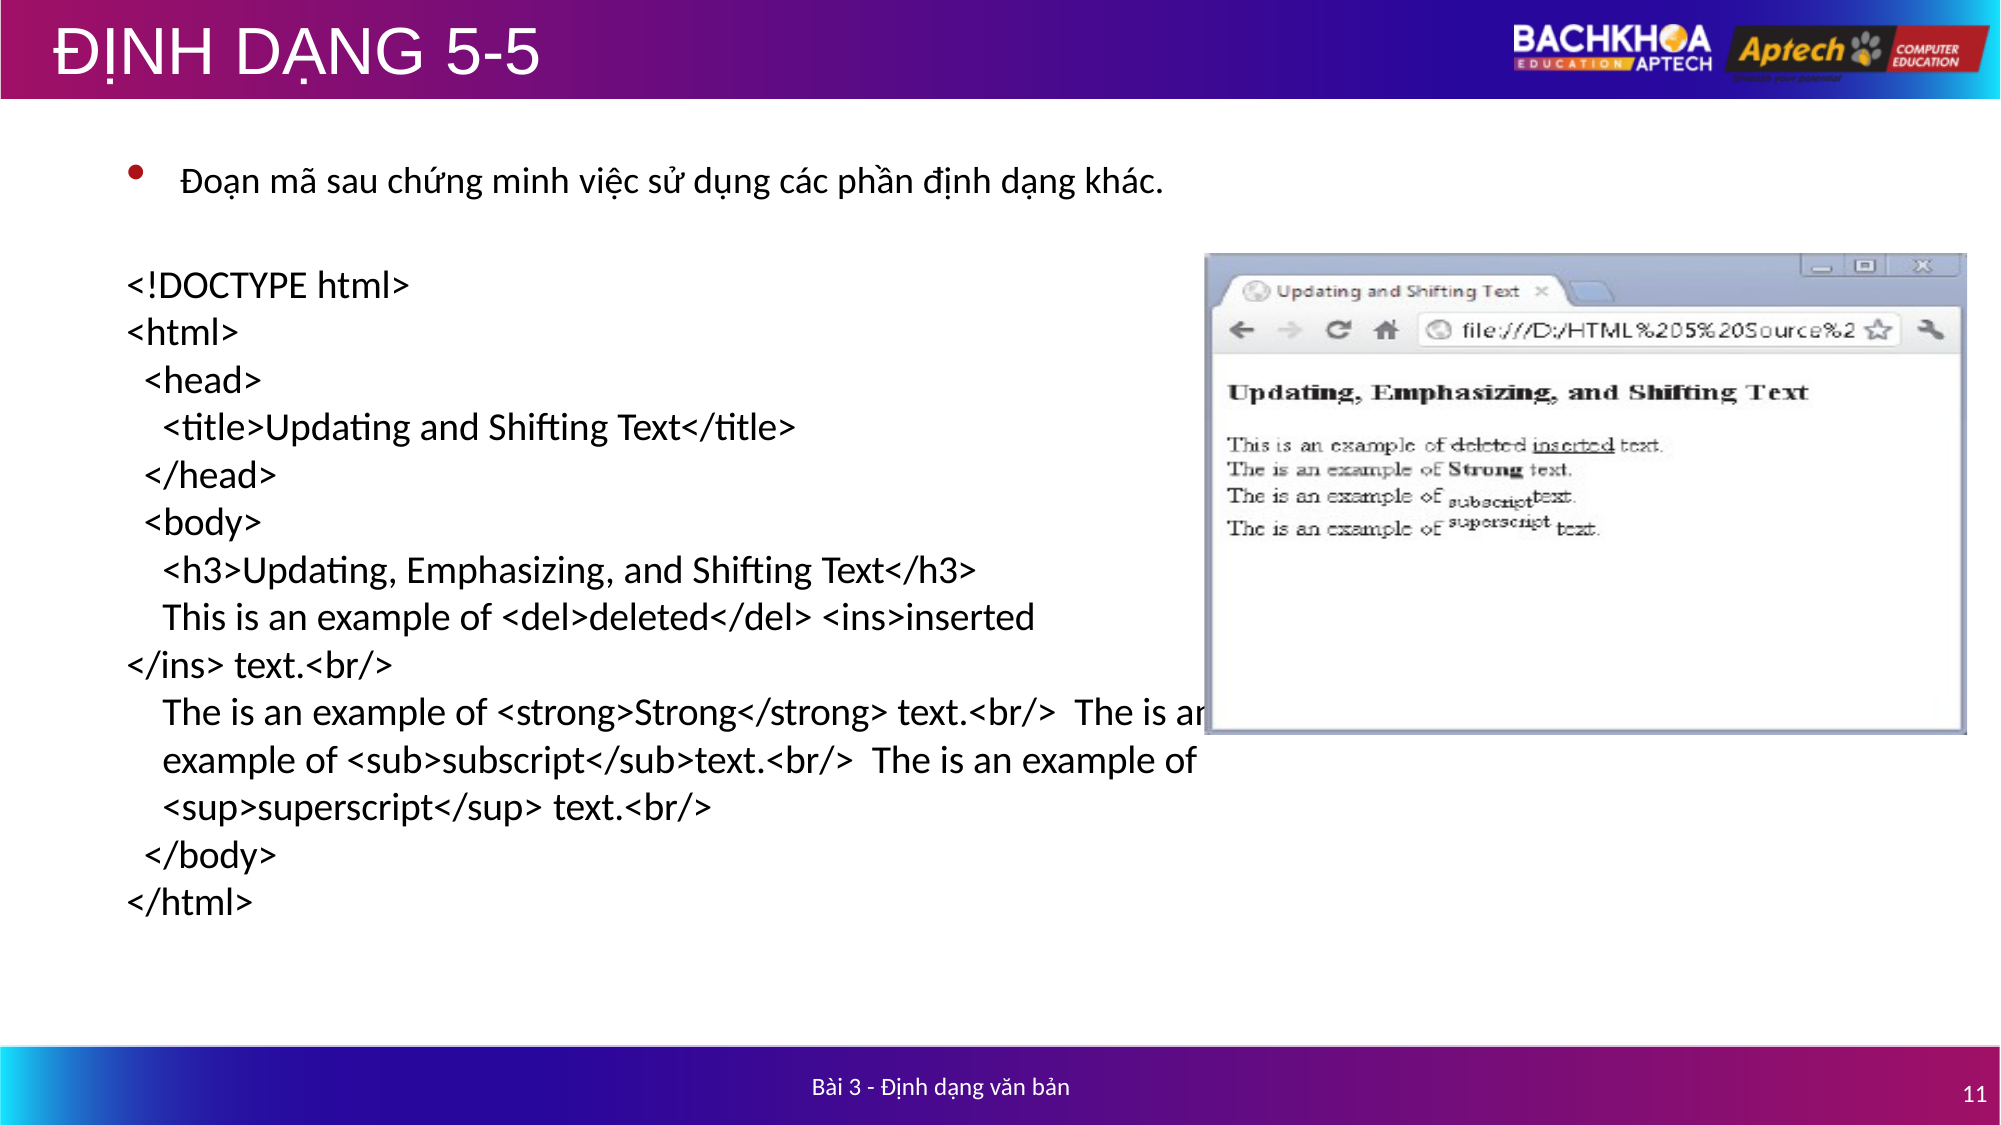

# ĐỊNH DẠNG 5-5

Đoạn mã sau chứng minh việc sử dụng các phần định dạng khác.
<!DOCTYPE html>
<html>
<head>
<title>Updating and Shifting Text</title>
</head>
<body>
<h3>Updating, Emphasizing, and Shifting Text</h3>
This is an example of <del>deleted</del> <ins>inserted
</ins> text.<br/>
The is an example of <strong>Strong</strong> text.<br/>  The is an example of <sub>subscript</sub>text.<br/>  The is an example of <sup>superscript</sup> text.<br/>
</body>
</html>

Bài 3 - Định dạng văn bản
11